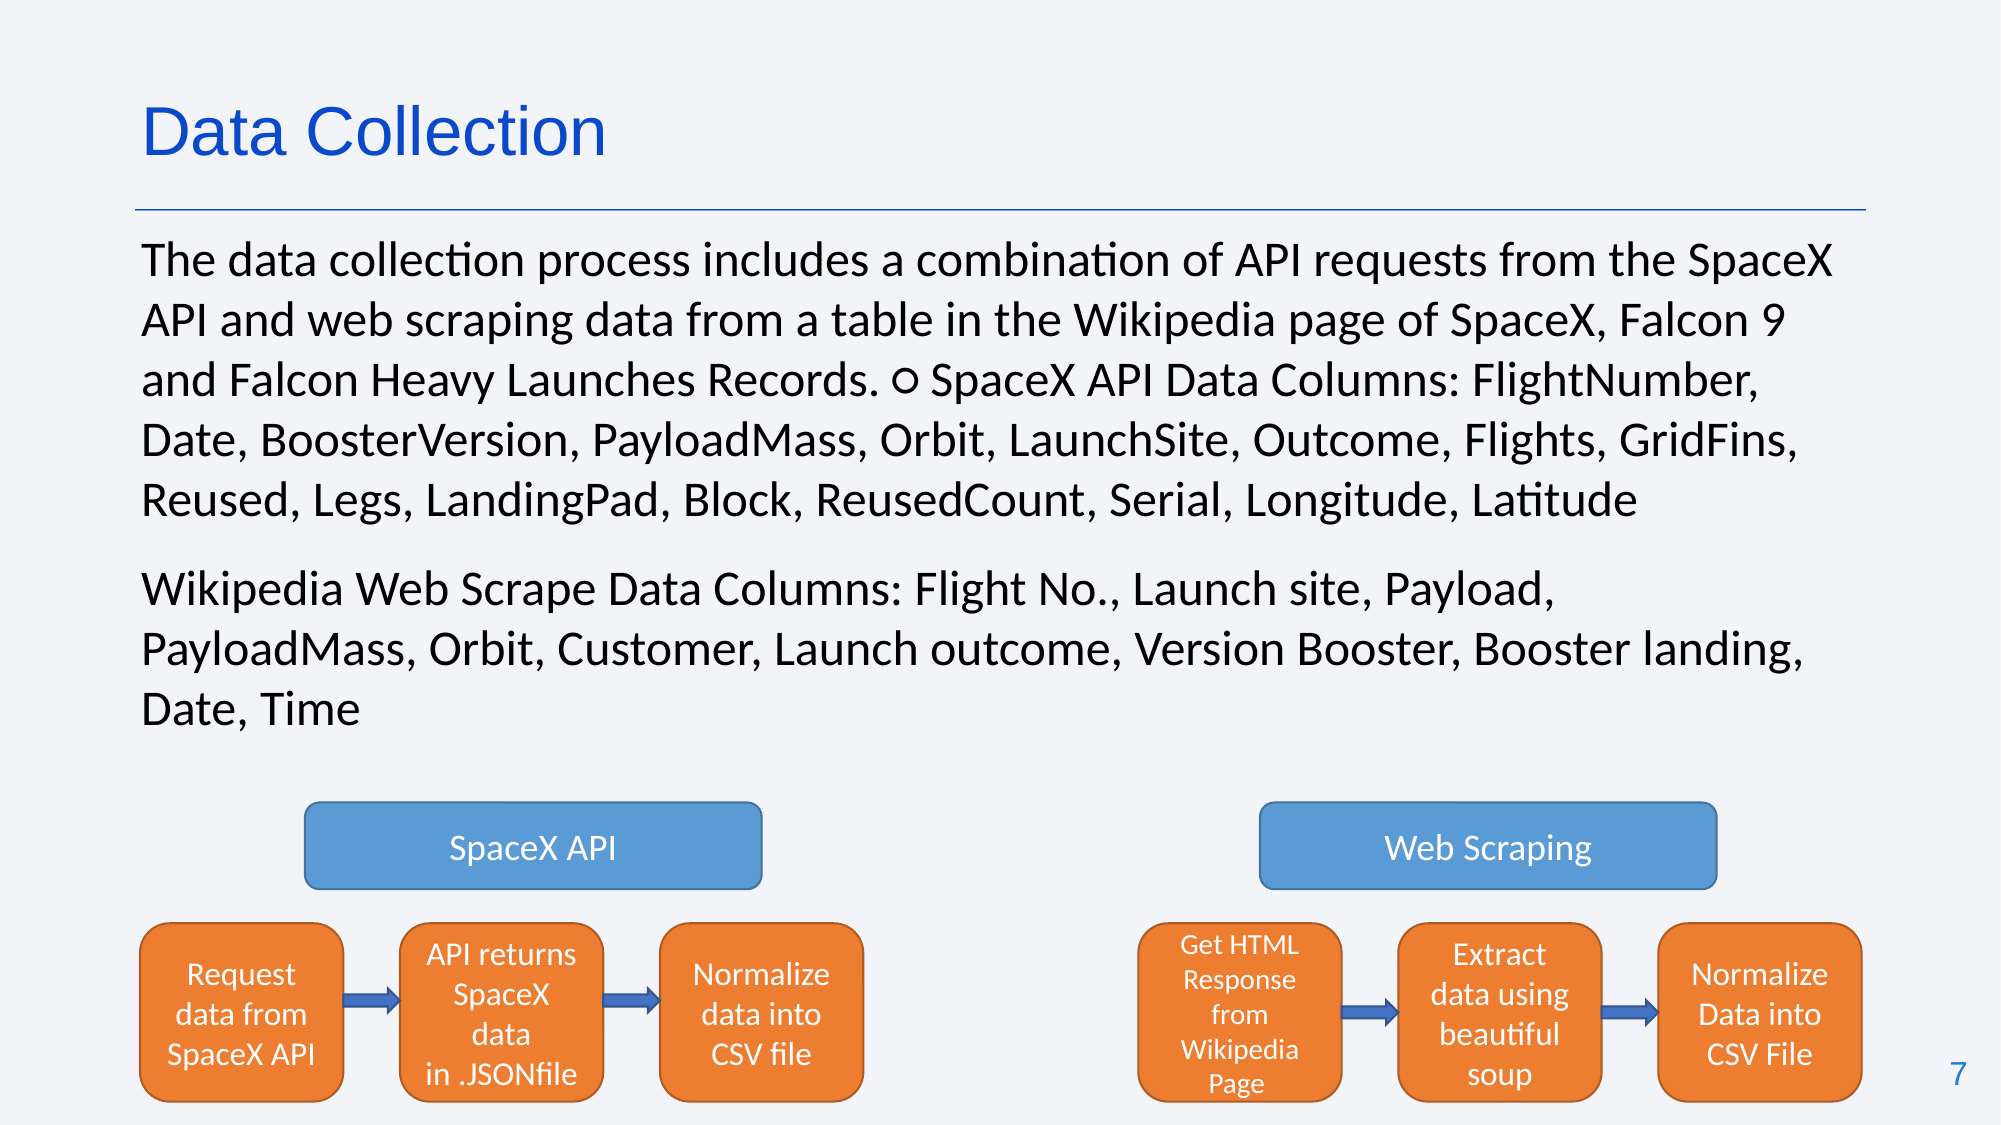

Data Collection
The data collection process includes a combination of API requests from the SpaceX API and web scraping data from a table in the Wikipedia page of SpaceX, Falcon 9 and Falcon Heavy Launches Records. ○ SpaceX API Data Columns: FlightNumber, Date, BoosterVersion, PayloadMass, Orbit, LaunchSite, Outcome, Flights, GridFins, Reused, Legs, LandingPad, Block, ReusedCount, Serial, Longitude, Latitude
Wikipedia Web Scrape Data Columns: Flight No., Launch site, Payload, PayloadMass, Orbit, Customer, Launch outcome, Version Booster, Booster landing, Date, Time
SpaceX API
Web Scraping
Normalize Data into CSV File
Request data from SpaceX API
API returns SpaceX data in .JSONfile
Normalize data into CSV file
Get HTML Response from Wikipedia Page
Extract data using beautiful soup

7